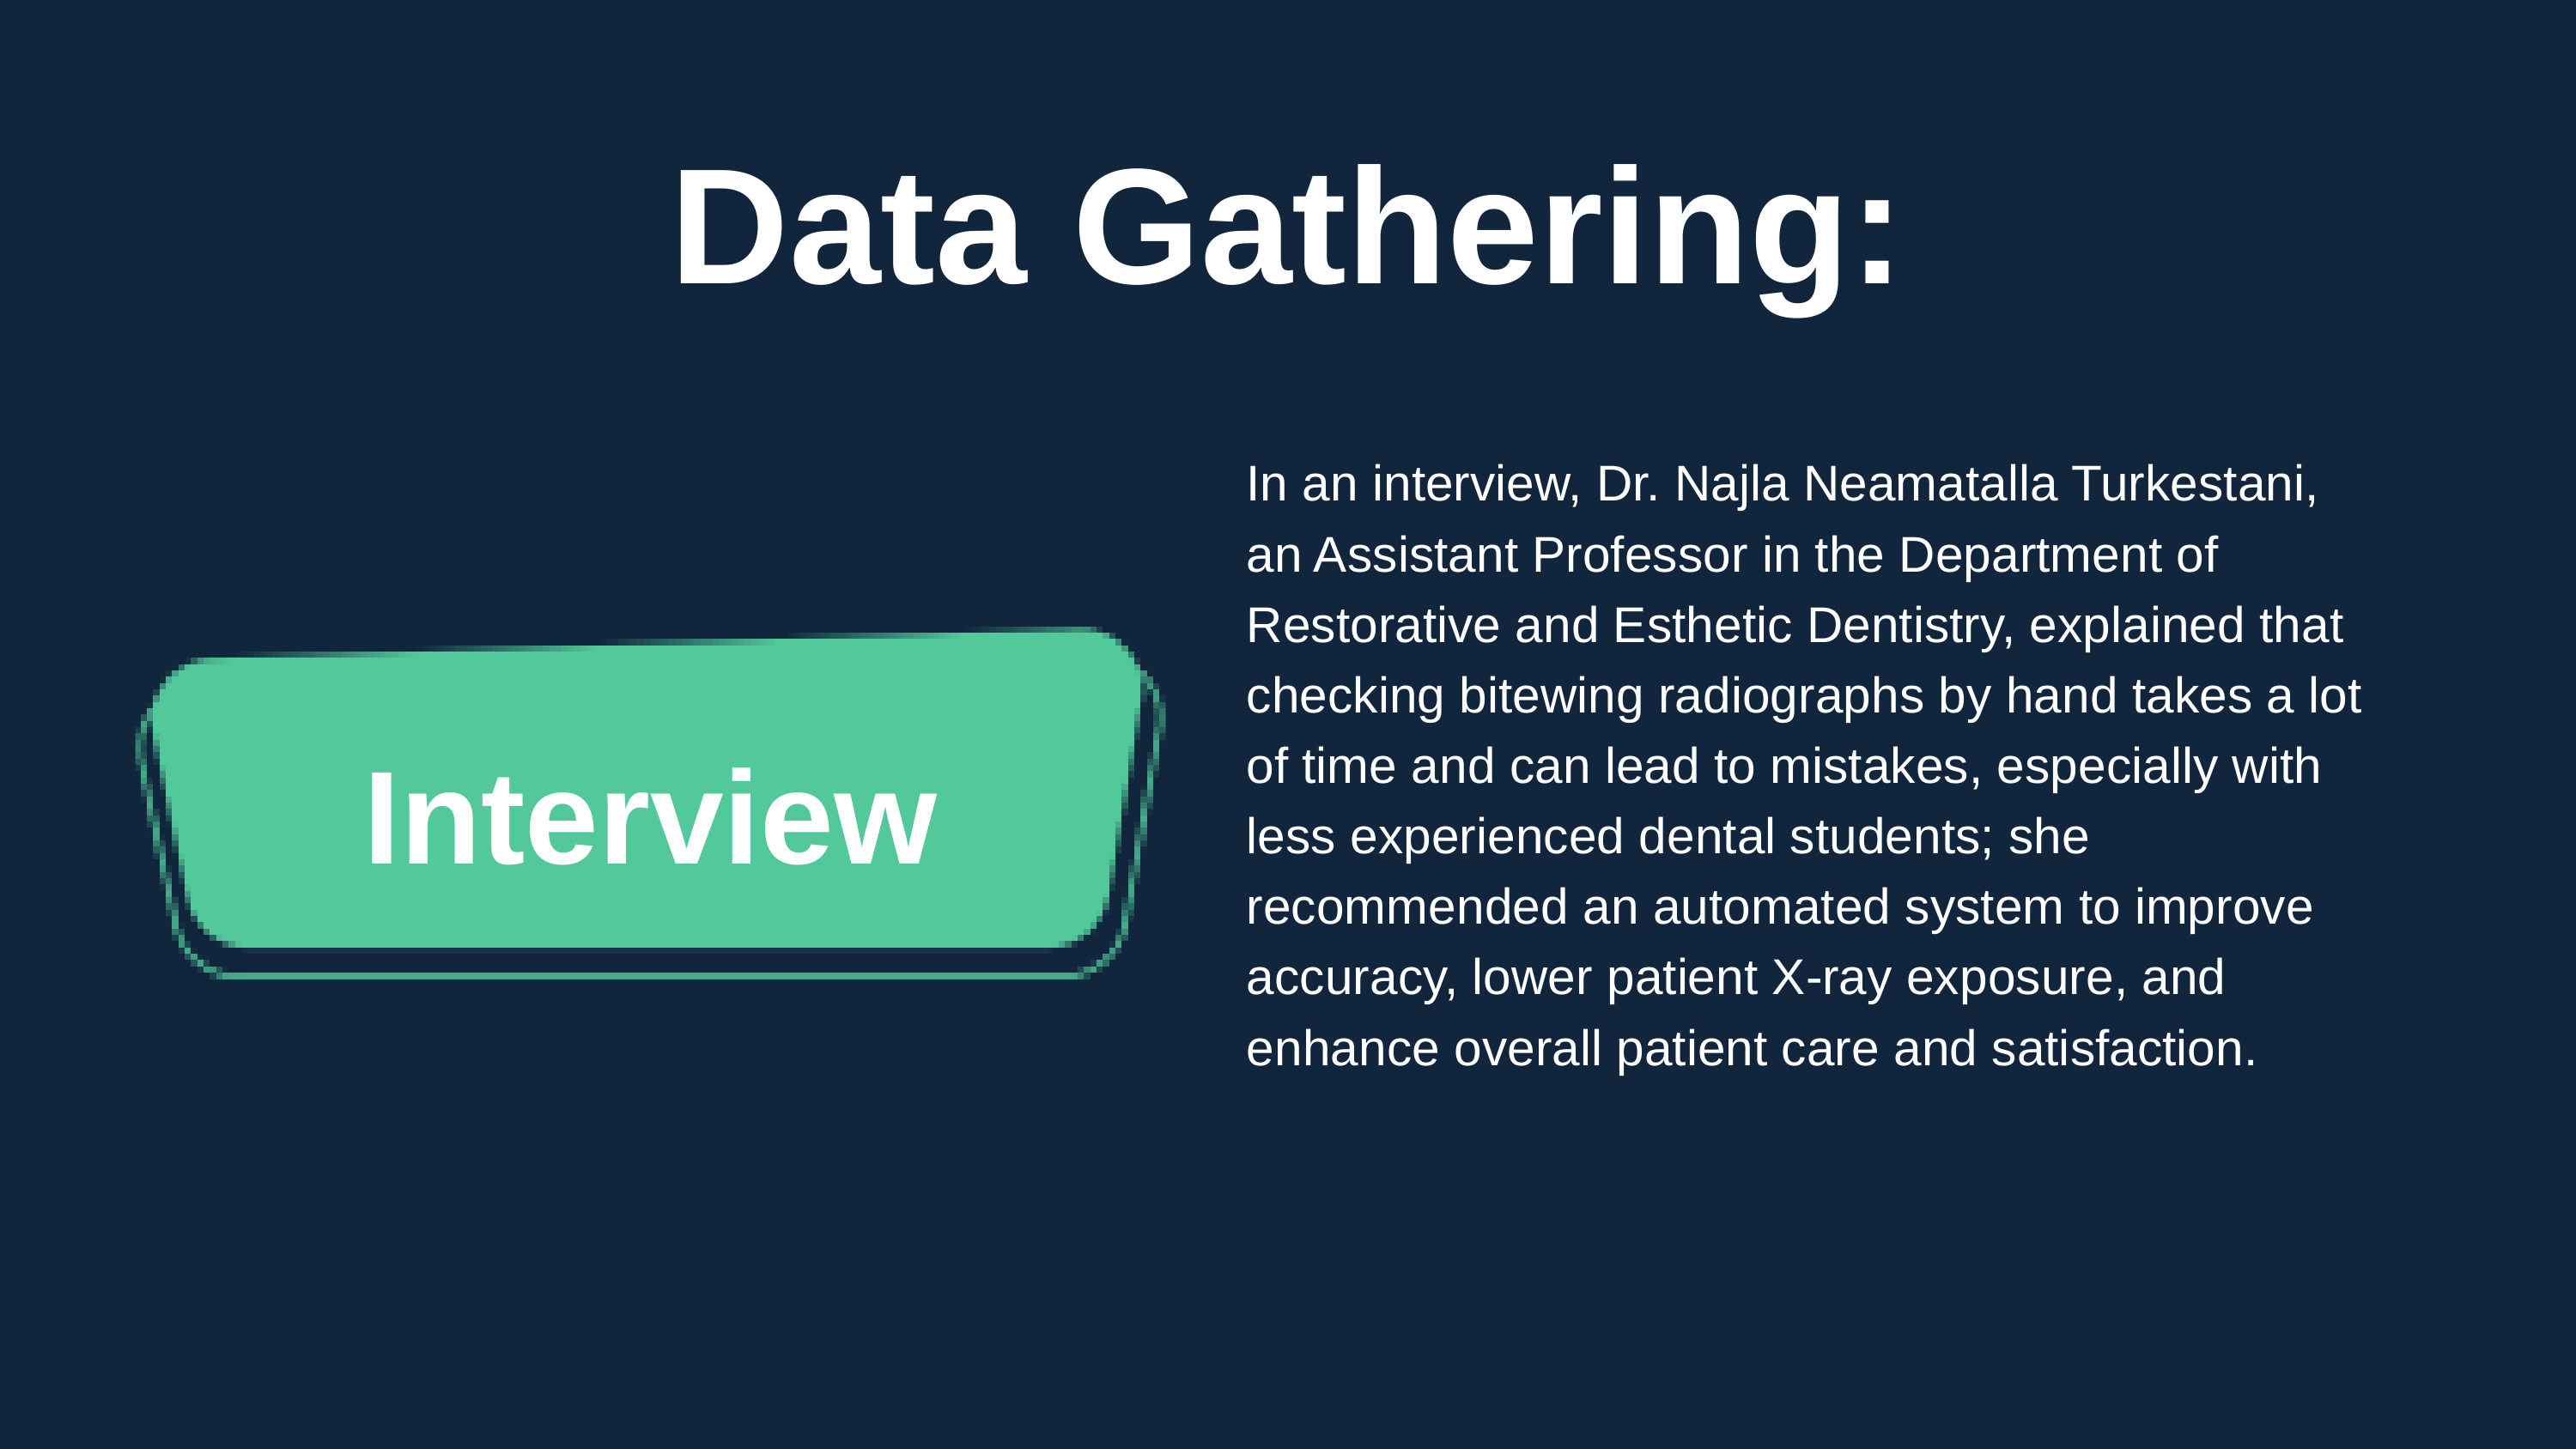

Data Gathering:
In an interview, Dr. Najla Neamatalla Turkestani, an Assistant Professor in the Department of Restorative and Esthetic Dentistry, explained that checking bitewing radiographs by hand takes a lot of time and can lead to mistakes, especially with less experienced dental students; she recommended an automated system to improve accuracy, lower patient X-ray exposure, and enhance overall patient care and satisfaction.

Interview